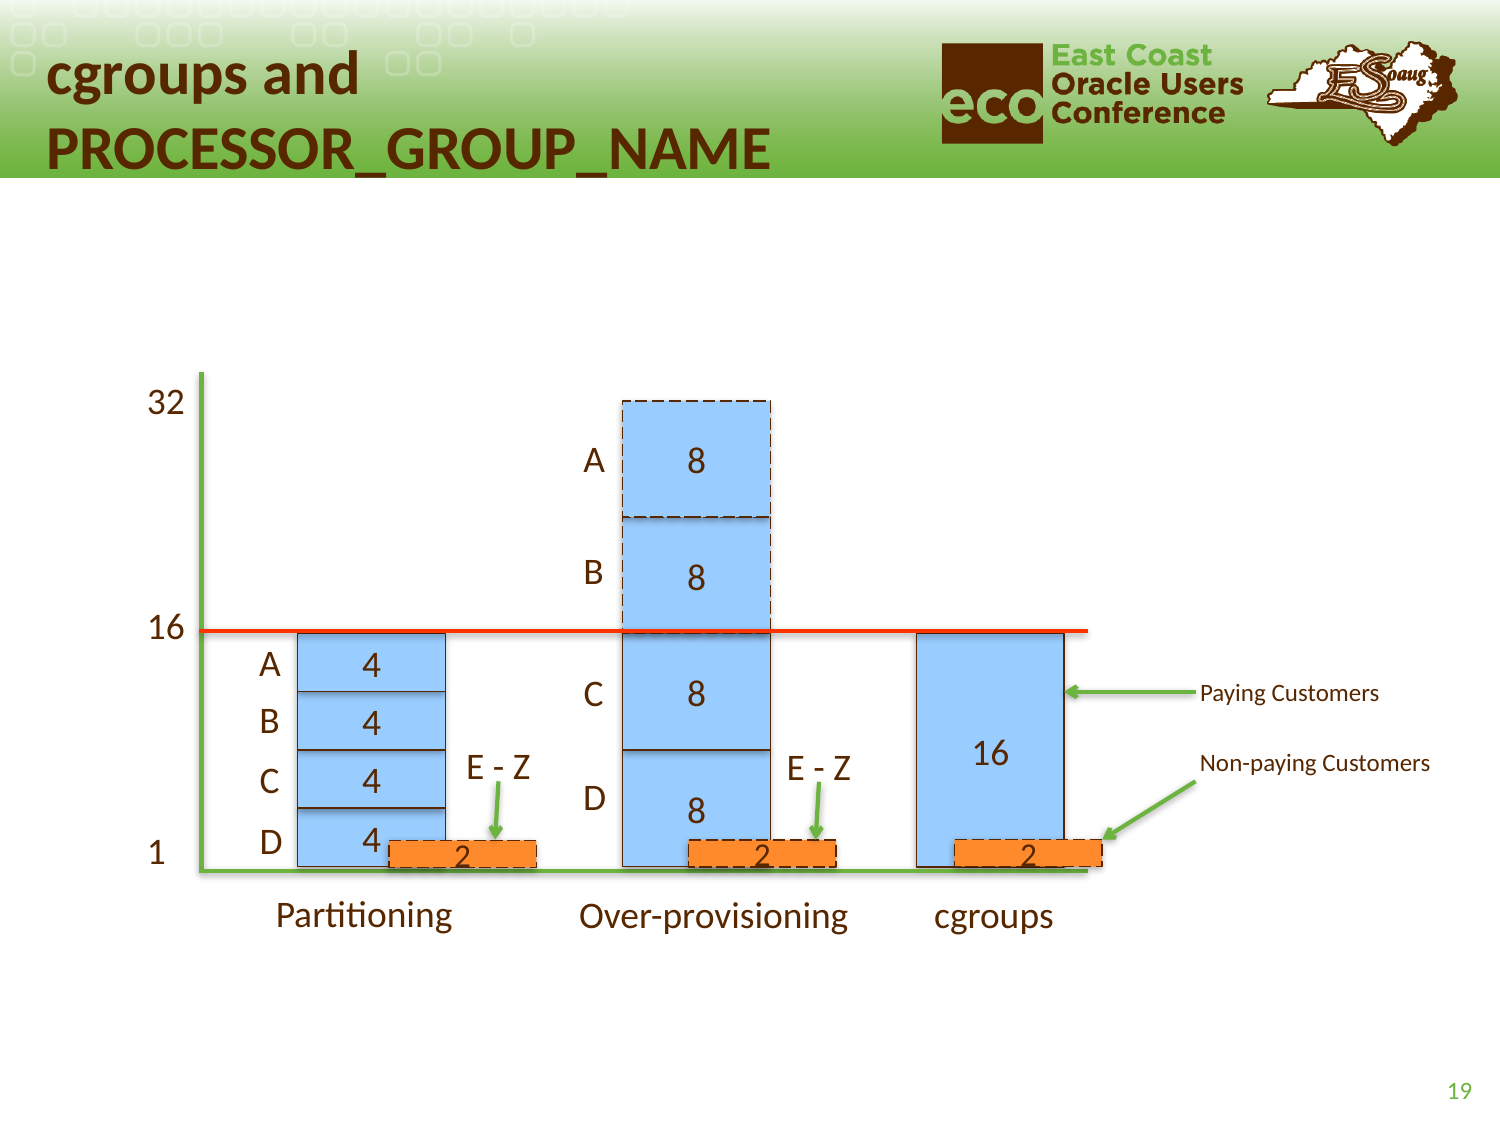

# cgroups and PROCESSOR_GROUP_NAME
32

16

1
8
A
8
B
A
4
8
16
C
Paying Customers
B
4
E - Z
E - Z
Non-paying Customers
C
4
8
D
4
D
2
2
2
Partitioning
Over-provisioning
cgroups
19